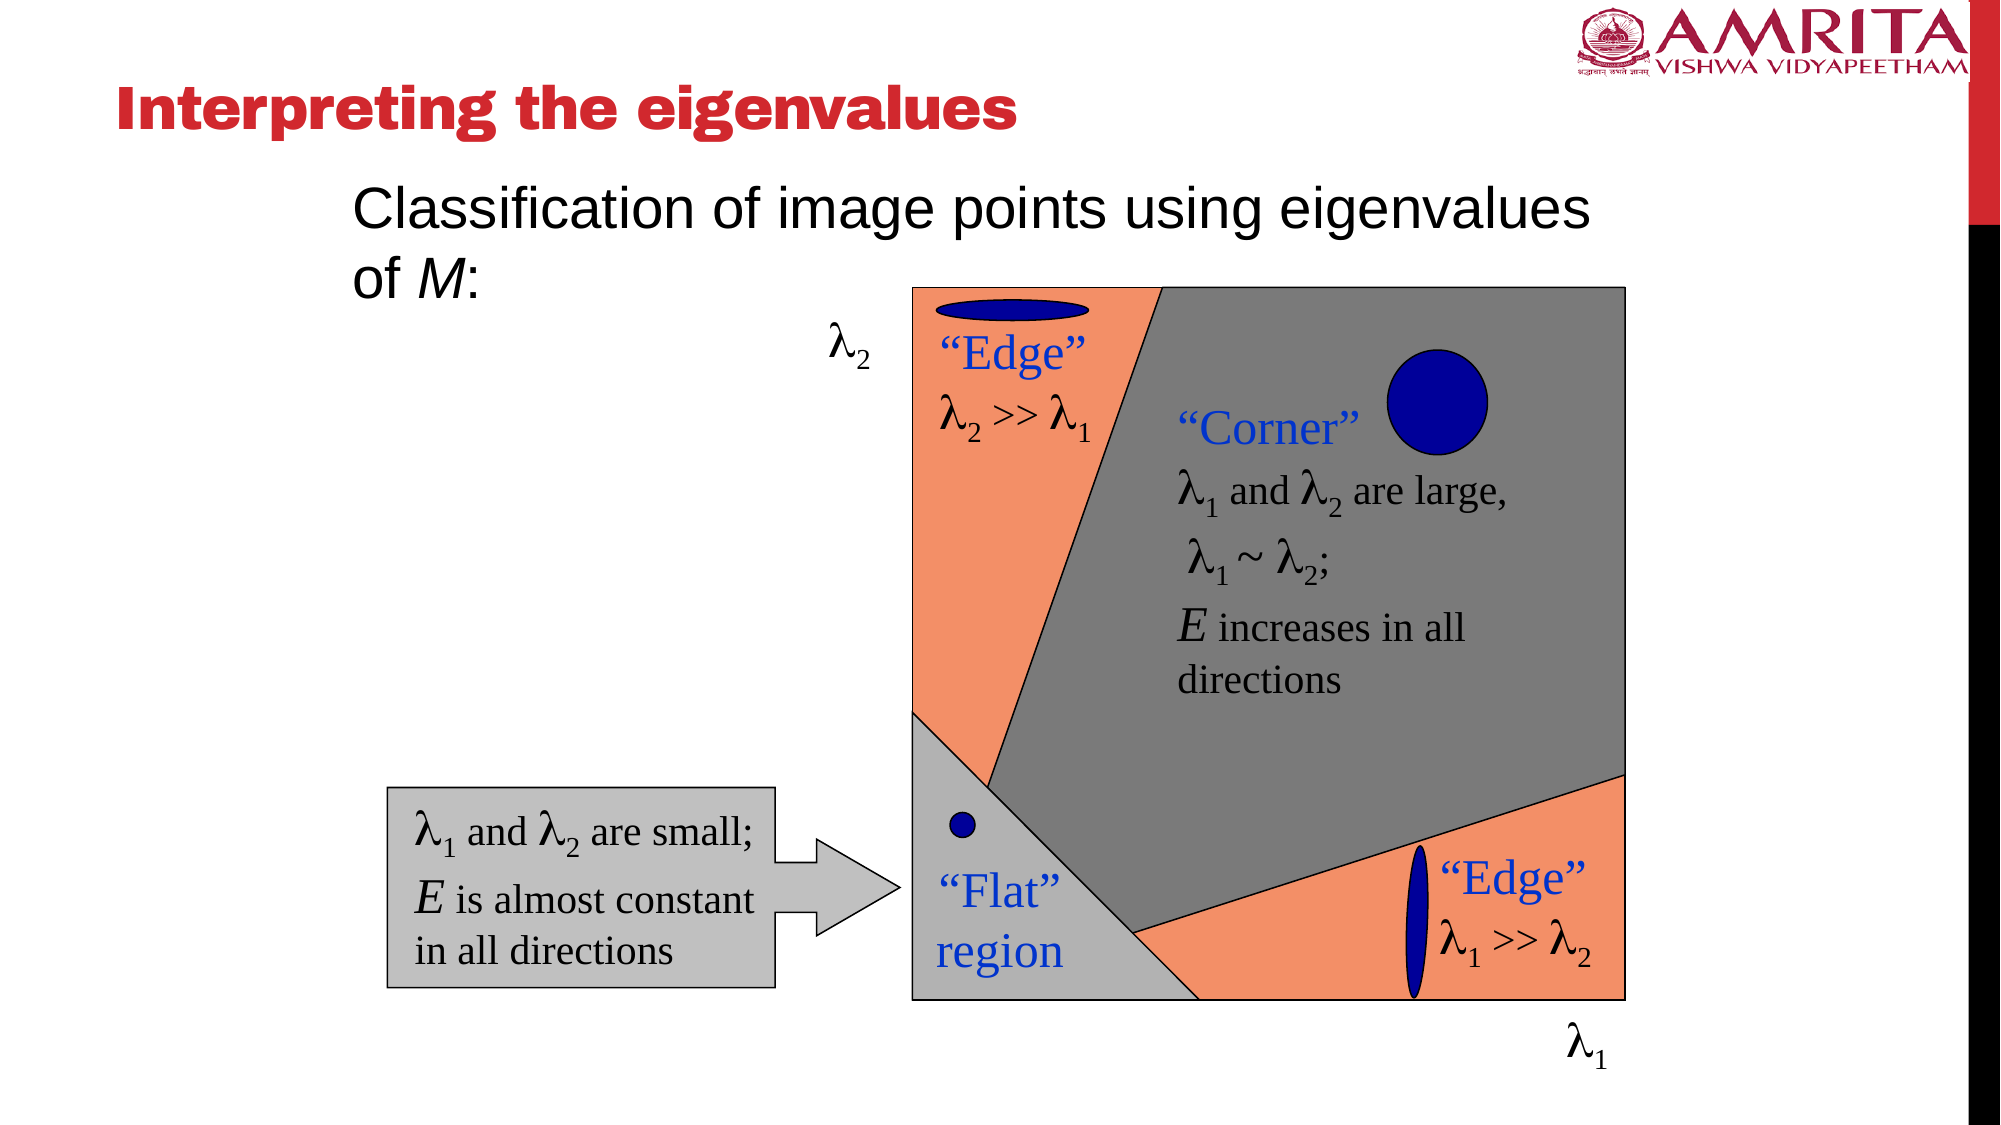

# Interpreting the eigenvalues
Classification of image points using eigenvalues of M:

λ2

“Edge”
λ2 >> λ1

“Corner”
λ1 and λ2 are large,
 λ1 ~ λ2;
E increases in all directions

λ1 and λ2 are small;
E is almost constant in all directions

“Edge”
λ1 >> λ2
“Flat” region

λ1